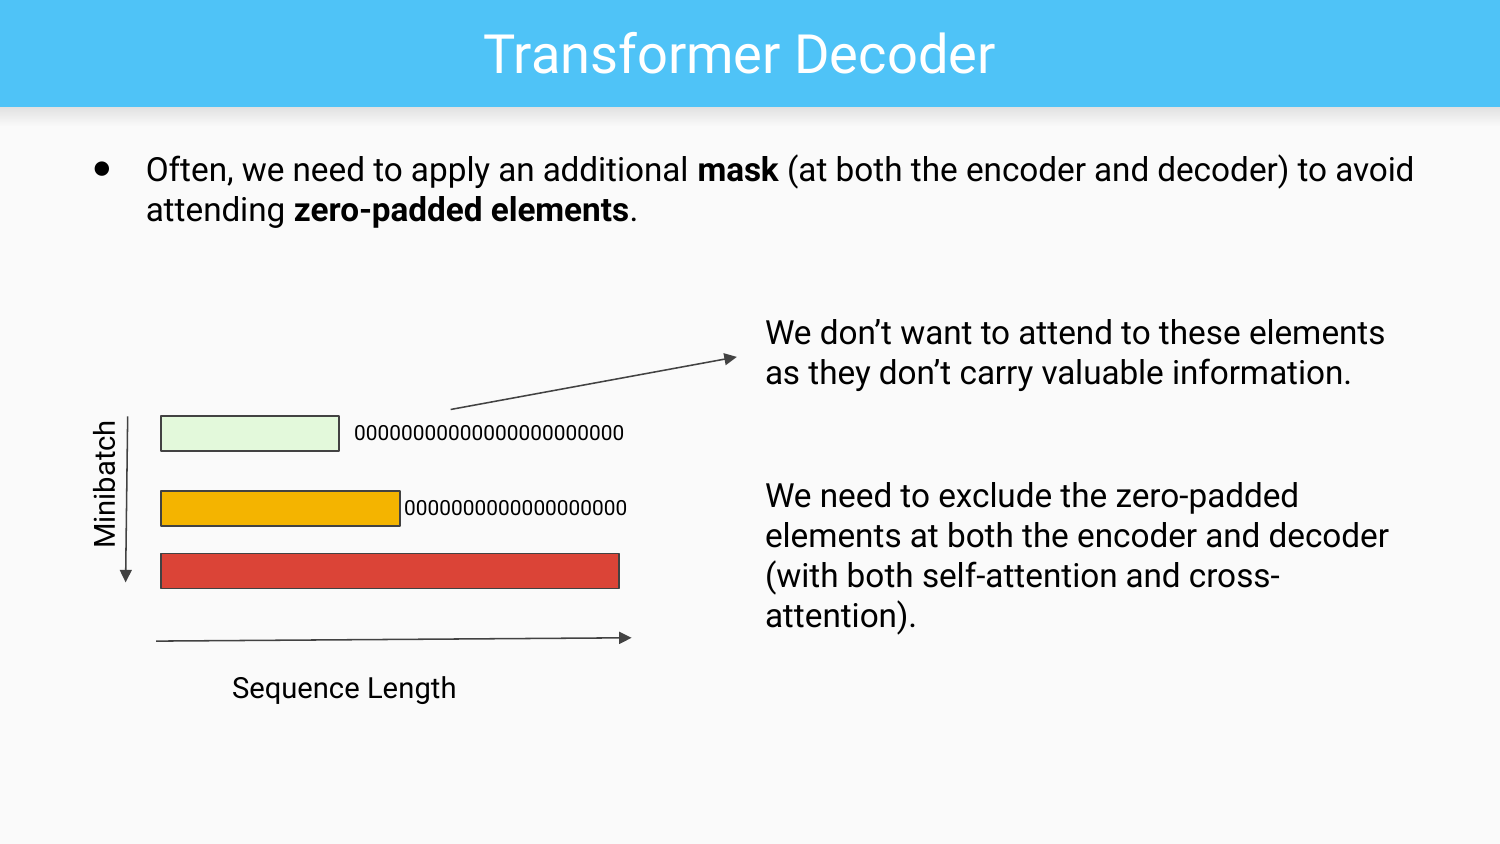

# Transformer Decoder
Often, we need to apply an additional mask (at both the encoder and decoder) to avoid attending zero-padded elements.
We don’t want to attend to these elements as they don’t carry valuable information.
00000000000000000000000

Minibatch
We need to exclude the zero-padded elements at both the encoder and decoder (with both self-attention and cross-attention).
0000000000000000000

Sequence Length